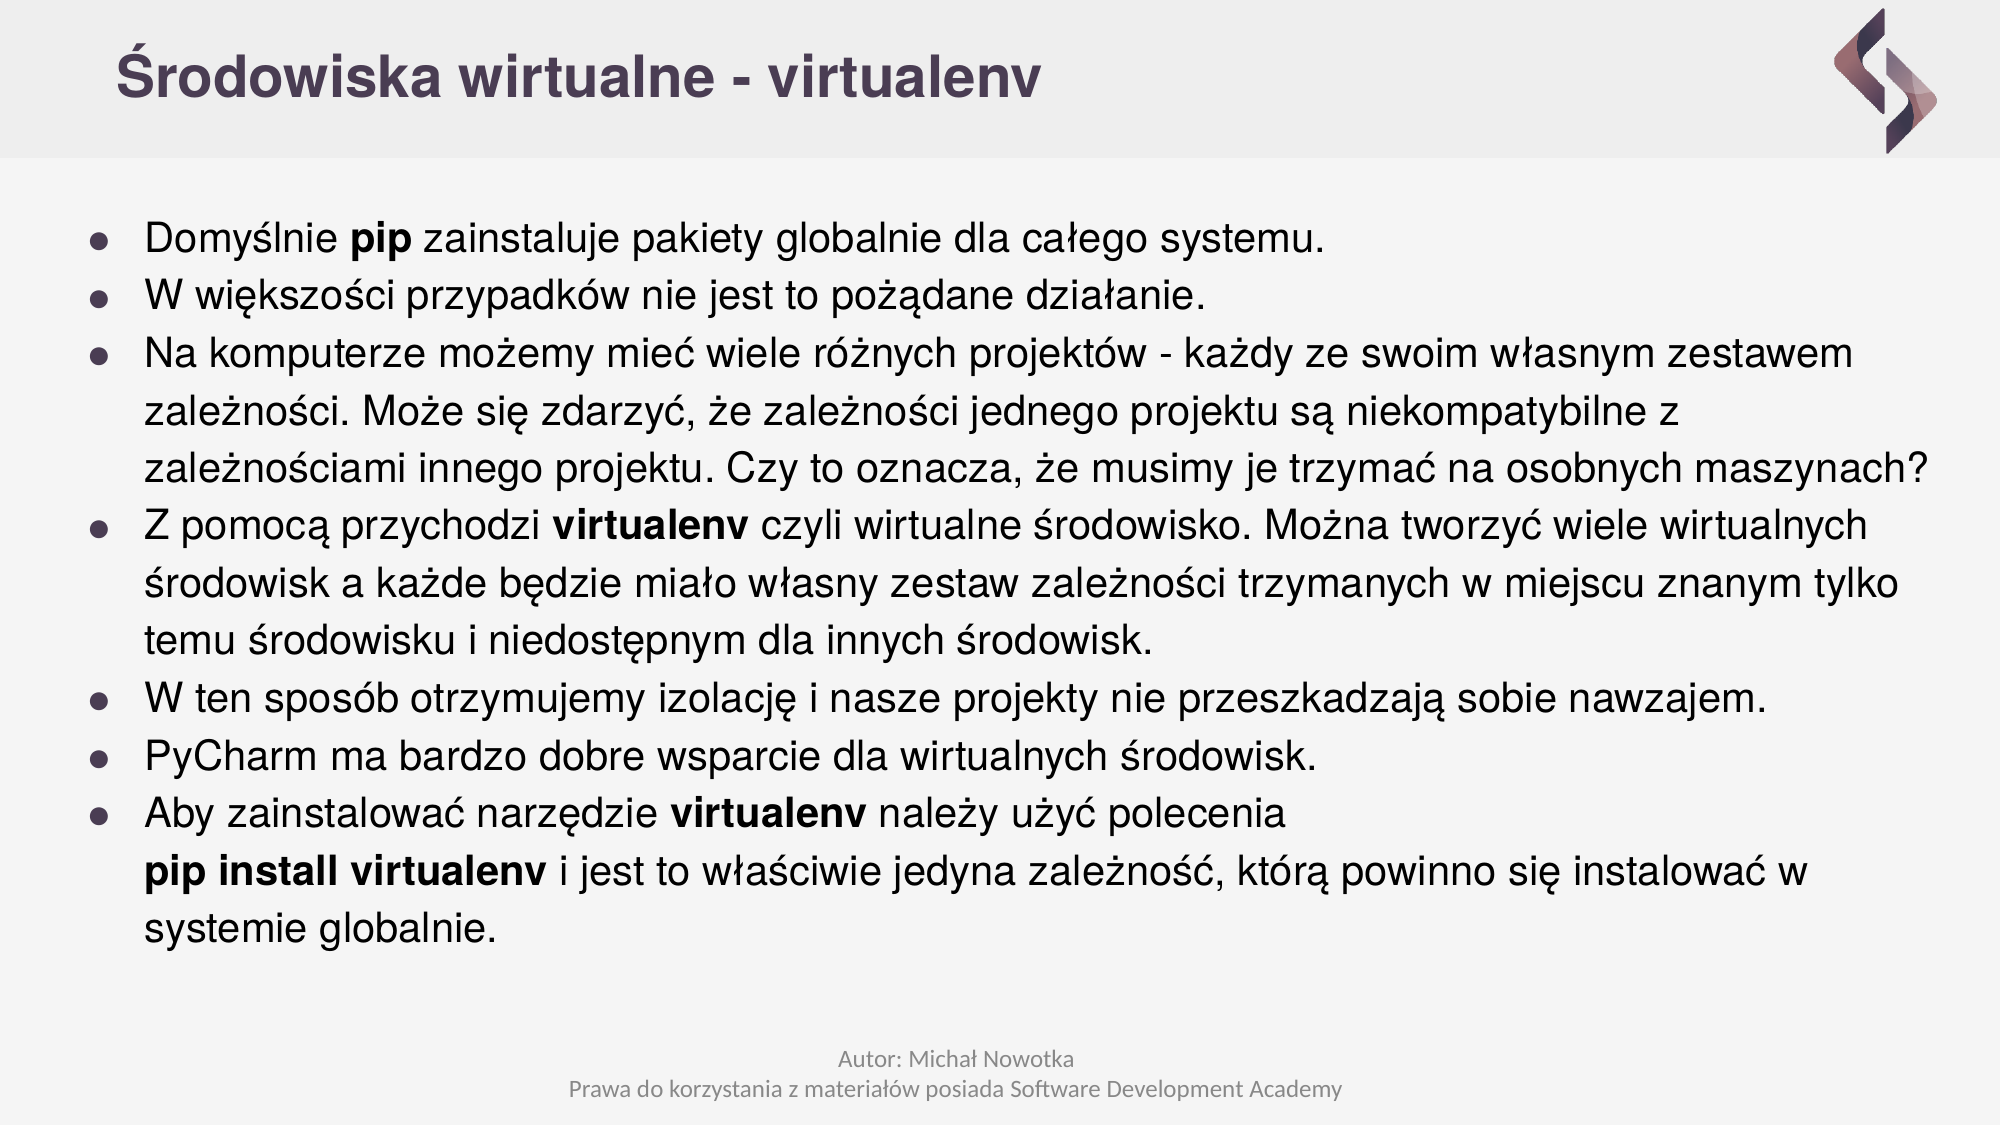

# Środowiska wirtualne - virtualenv
Domyślnie pip zainstaluje pakiety globalnie dla całego systemu.
W większości przypadków nie jest to pożądane działanie.
Na komputerze możemy mieć wiele różnych projektów - każdy ze swoim własnym zestawem zależności. Może się zdarzyć, że zależności jednego projektu są niekompatybilne z zależnościami innego projektu. Czy to oznacza, że musimy je trzymać na osobnych maszynach?
Z pomocą przychodzi virtualenv czyli wirtualne środowisko. Można tworzyć wiele wirtualnych środowisk a każde będzie miało własny zestaw zależności trzymanych w miejscu znanym tylko temu środowisku i niedostępnym dla innych środowisk.
W ten sposób otrzymujemy izolację i nasze projekty nie przeszkadzają sobie nawzajem.
PyCharm ma bardzo dobre wsparcie dla wirtualnych środowisk.
Aby zainstalować narzędzie virtualenv należy użyć polecenia
pip install virtualenv i jest to właściwie jedyna zależność, którą powinno się instalować w systemie globalnie.
Autor: Michał Nowotka
Prawa do korzystania z materiałów posiada Software Development Academy